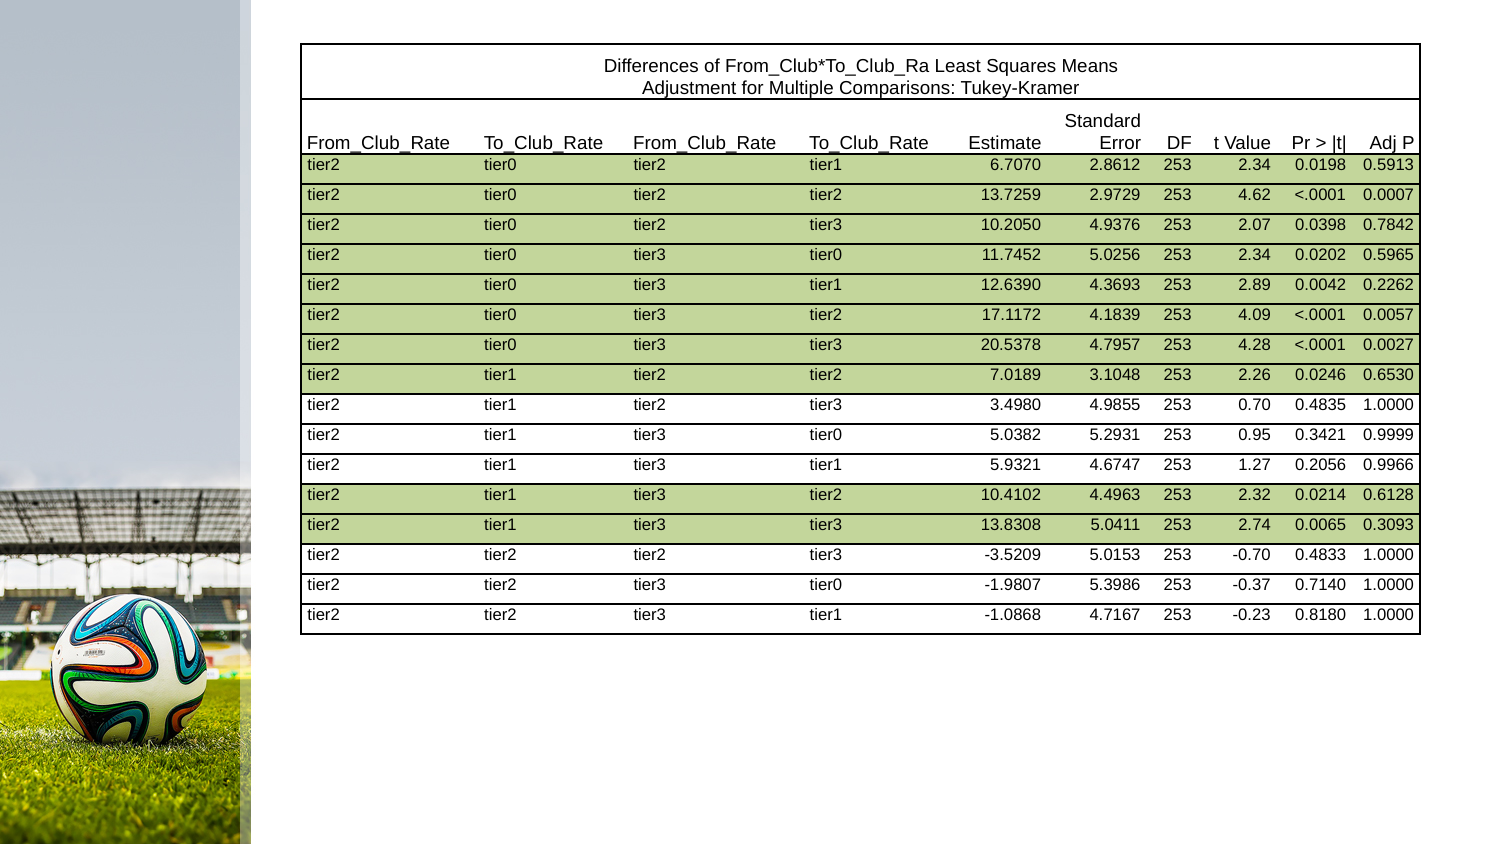

| Differences of From\_Club\*To\_Club\_Ra Least Squares Means Adjustment for Multiple Comparisons: Tukey-Kramer |  |  |  |  |  |  |  |  |  |
| --- | --- | --- | --- | --- | --- | --- | --- | --- | --- |
| From\_Club\_Rate | To\_Club\_Rate | From\_Club\_Rate | To\_Club\_Rate | Estimate | Standard Error | DF | t Value | Pr > |t| | Adj P |
| tier2 | tier0 | tier2 | tier1 | 6.7070 | 2.8612 | 253 | 2.34 | 0.0198 | 0.5913 |
| --- | --- | --- | --- | --- | --- | --- | --- | --- | --- |
| tier2 | tier0 | tier2 | tier2 | 13.7259 | 2.9729 | 253 | 4.62 | <.0001 | 0.0007 |
| tier2 | tier0 | tier2 | tier3 | 10.2050 | 4.9376 | 253 | 2.07 | 0.0398 | 0.7842 |
| tier2 | tier0 | tier3 | tier0 | 11.7452 | 5.0256 | 253 | 2.34 | 0.0202 | 0.5965 |
| tier2 | tier0 | tier3 | tier1 | 12.6390 | 4.3693 | 253 | 2.89 | 0.0042 | 0.2262 |
| tier2 | tier0 | tier3 | tier2 | 17.1172 | 4.1839 | 253 | 4.09 | <.0001 | 0.0057 |
| tier2 | tier0 | tier3 | tier3 | 20.5378 | 4.7957 | 253 | 4.28 | <.0001 | 0.0027 |
| tier2 | tier1 | tier2 | tier2 | 7.0189 | 3.1048 | 253 | 2.26 | 0.0246 | 0.6530 |
| tier2 | tier1 | tier2 | tier3 | 3.4980 | 4.9855 | 253 | 0.70 | 0.4835 | 1.0000 |
| tier2 | tier1 | tier3 | tier0 | 5.0382 | 5.2931 | 253 | 0.95 | 0.3421 | 0.9999 |
| tier2 | tier1 | tier3 | tier1 | 5.9321 | 4.6747 | 253 | 1.27 | 0.2056 | 0.9966 |
| tier2 | tier1 | tier3 | tier2 | 10.4102 | 4.4963 | 253 | 2.32 | 0.0214 | 0.6128 |
| tier2 | tier1 | tier3 | tier3 | 13.8308 | 5.0411 | 253 | 2.74 | 0.0065 | 0.3093 |
| tier2 | tier2 | tier2 | tier3 | -3.5209 | 5.0153 | 253 | -0.70 | 0.4833 | 1.0000 |
| tier2 | tier2 | tier3 | tier0 | -1.9807 | 5.3986 | 253 | -0.37 | 0.7140 | 1.0000 |
| tier2 | tier2 | tier3 | tier1 | -1.0868 | 4.7167 | 253 | -0.23 | 0.8180 | 1.0000 |